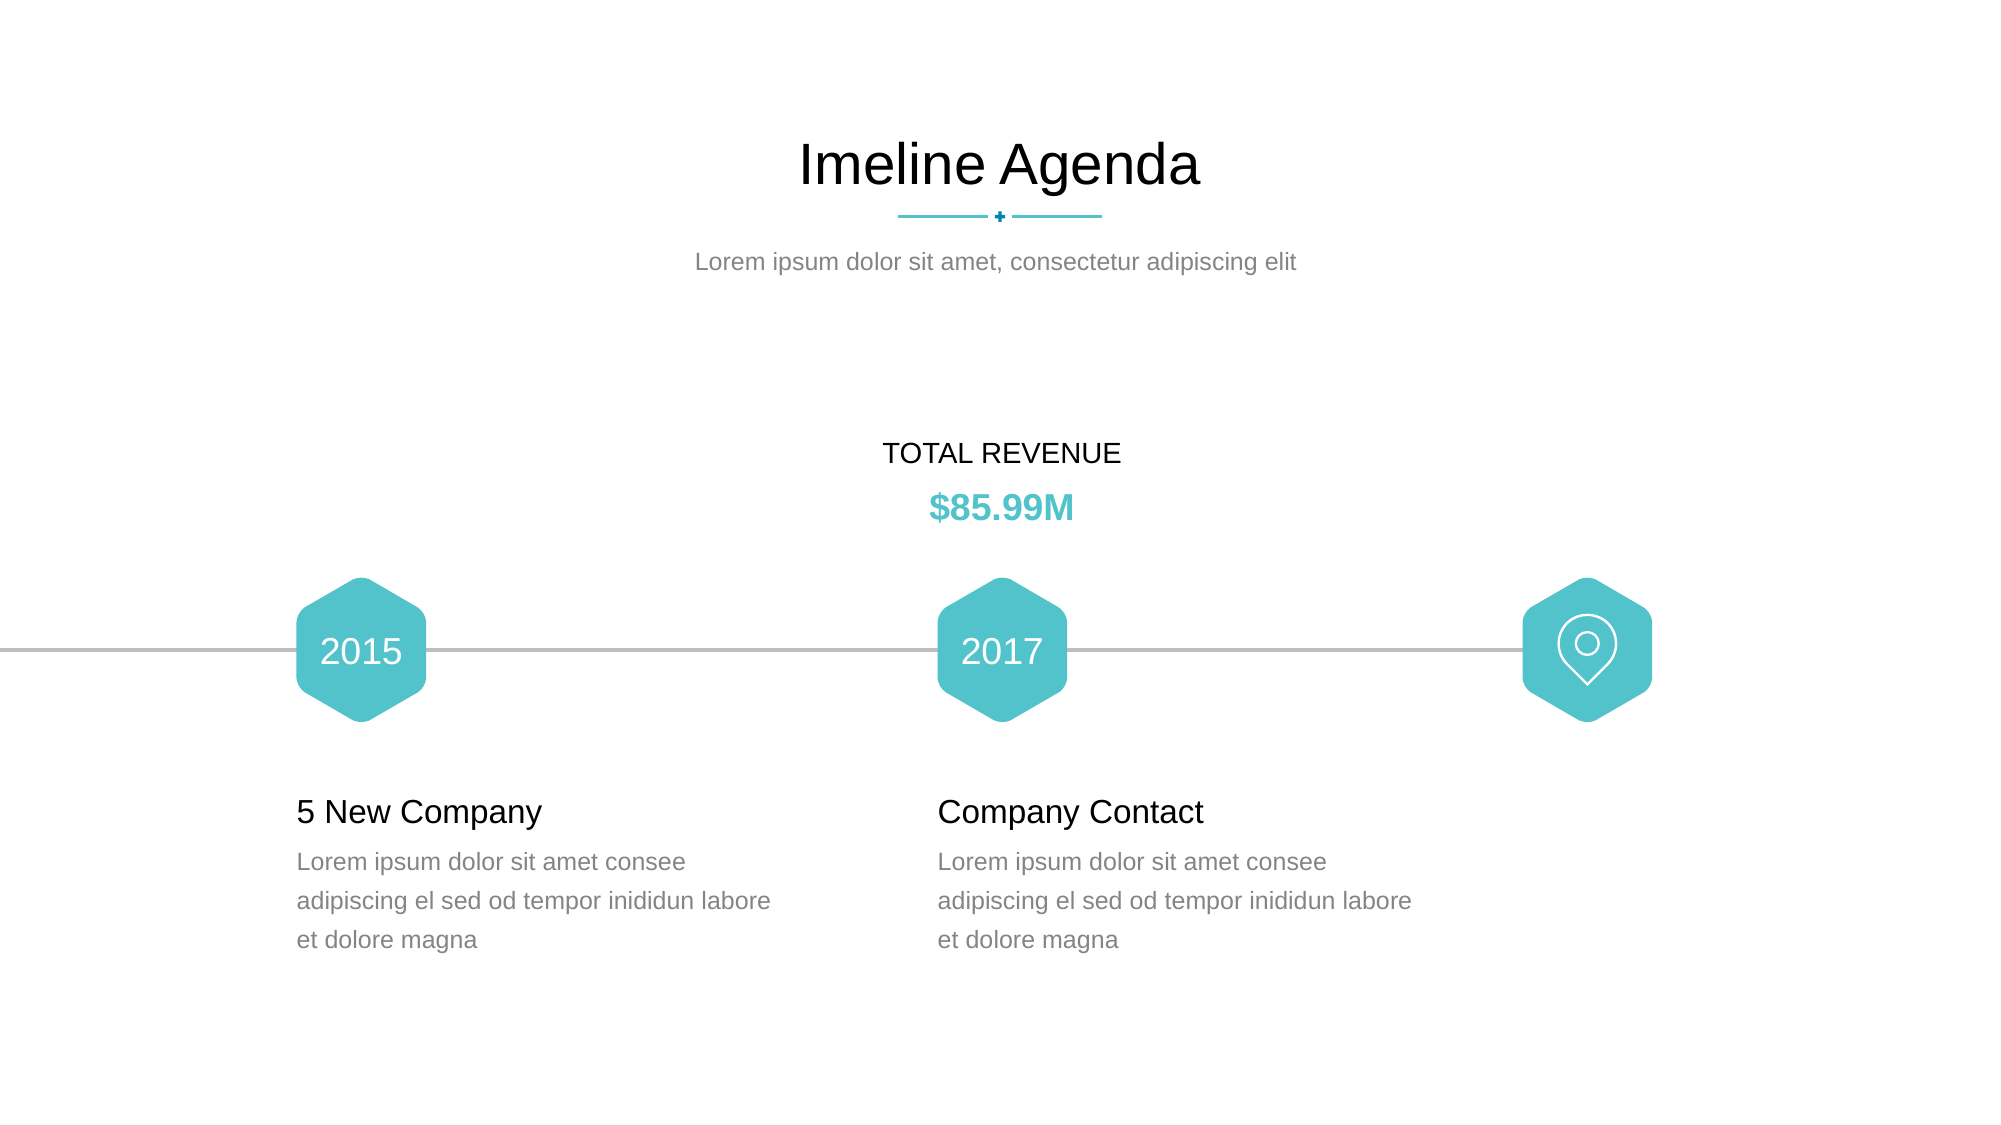

Imeline Agenda

Lorem ipsum dolor sit amet, consectetur adipiscing elit
TOTAL REVENUE
$85.99M

2015
5 New Company
Lorem ipsum dolor sit amet consee adipiscing el sed od tempor inididun labore et dolore magna

2017
Company Contact
Lorem ipsum dolor sit amet consee adipiscing el sed od tempor inididun labore et dolore magna